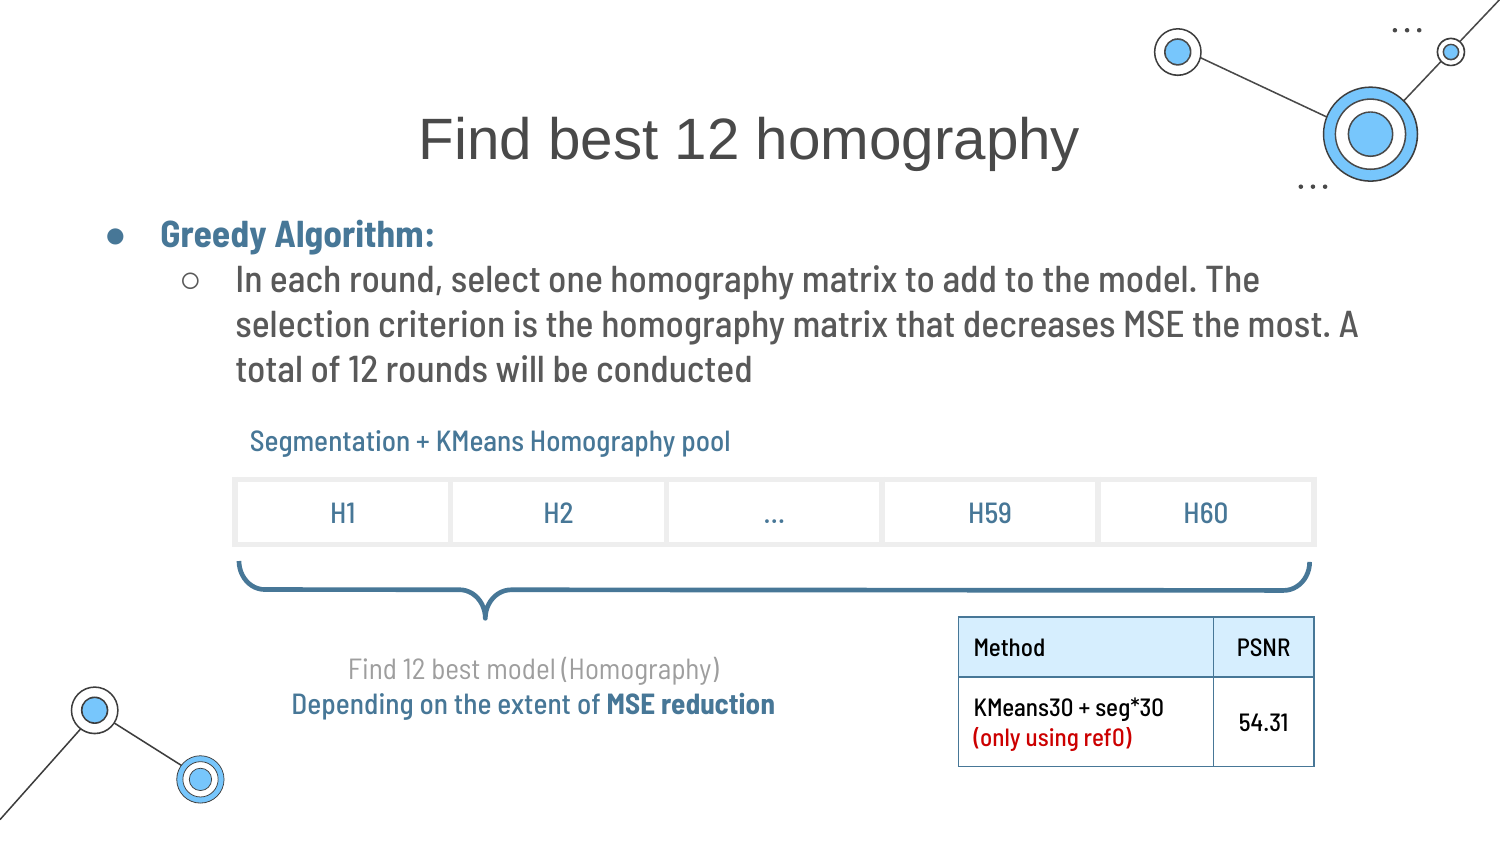

# Find best 12 homography
Greedy Algorithm:
In each round, select one homography matrix to add to the model. The selection criterion is the homography matrix that decreases MSE the most. A total of 12 rounds will be conducted
Segmentation + KMeans Homography pool
| H1 | H2 | … | H59 | H60 |
| --- | --- | --- | --- | --- |
| Method | PSNR |
| --- | --- |
| KMeans30 + seg\*30 (only using ref0) | 54.31 |
Find 12 best model (Homography)
Depending on the extent of MSE reduction